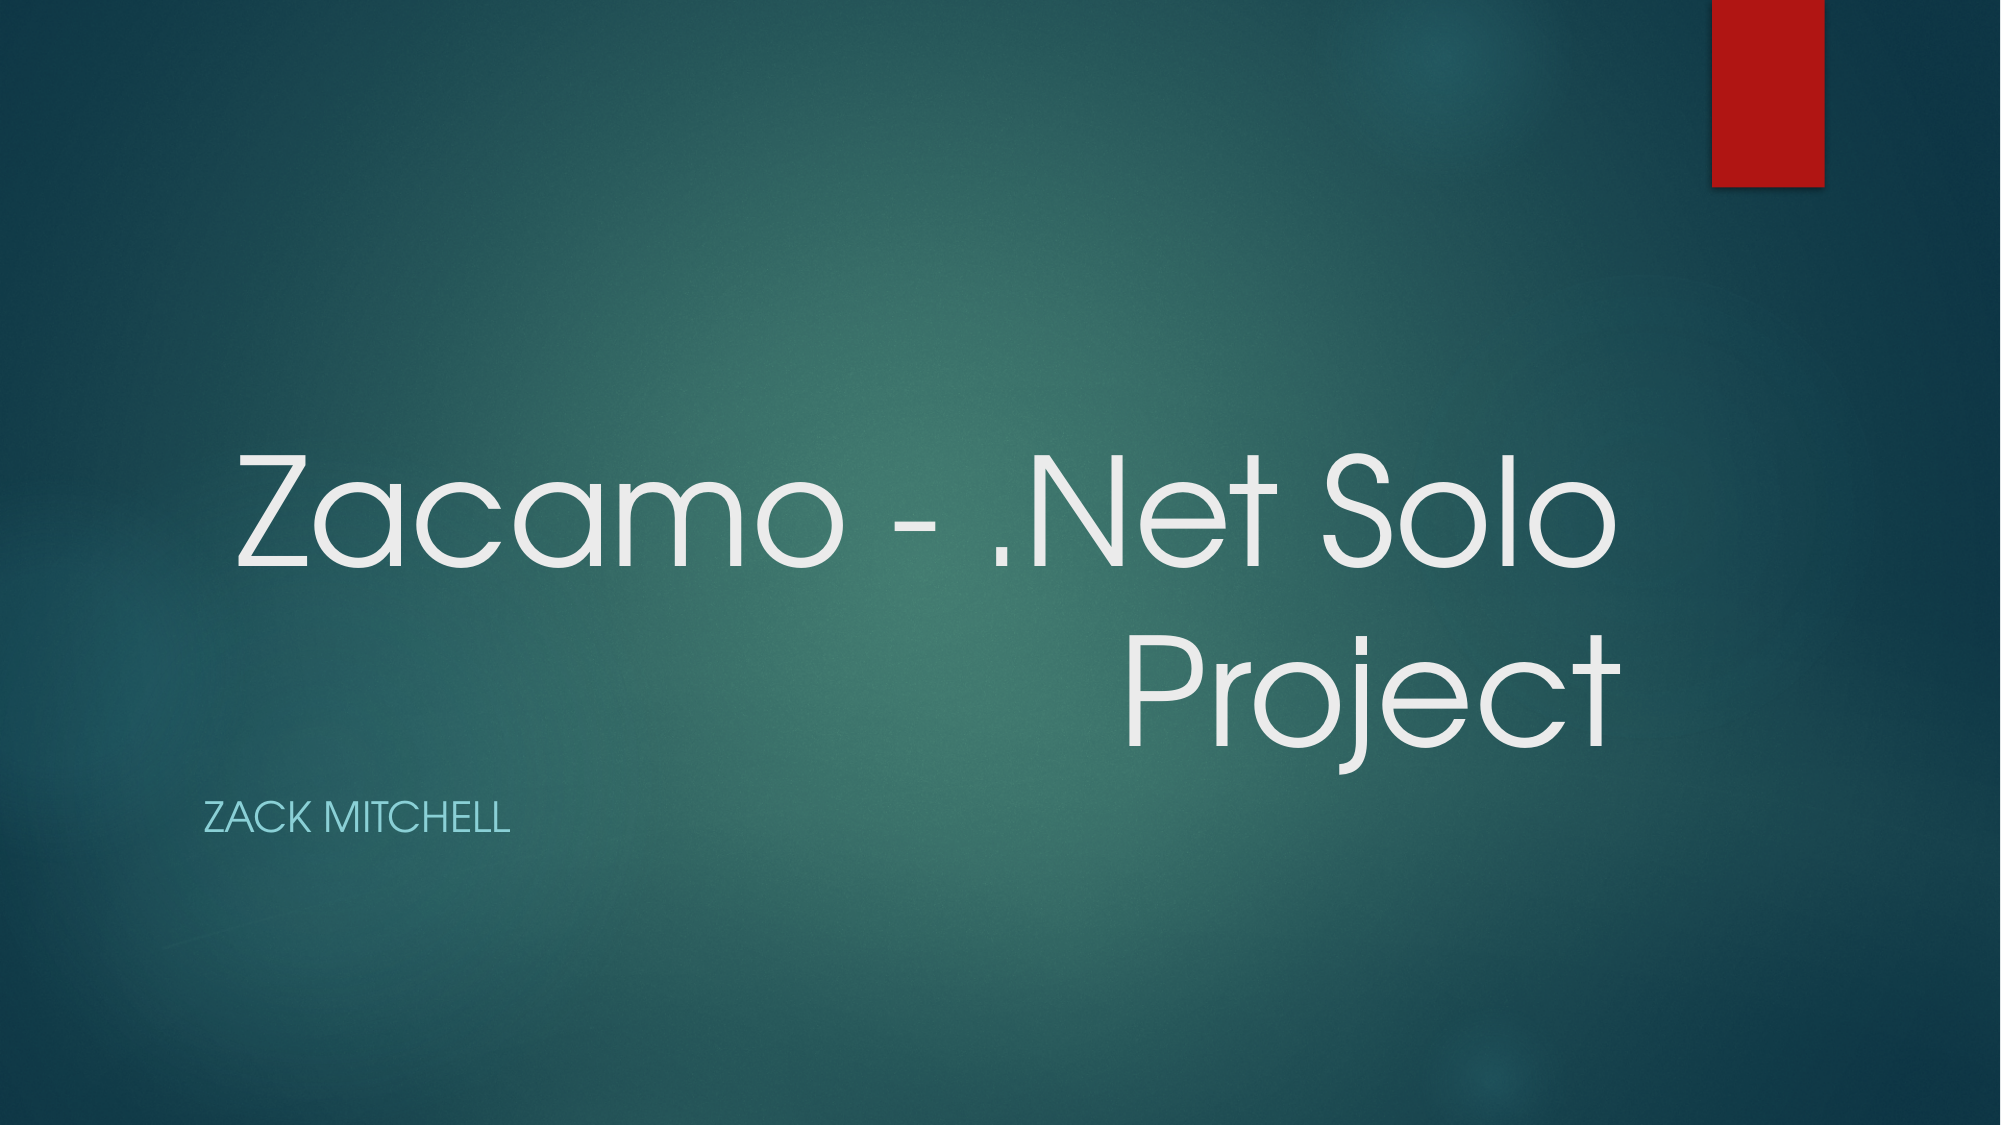

# Zacamo - .Net Solo Project
Zack Mitchell